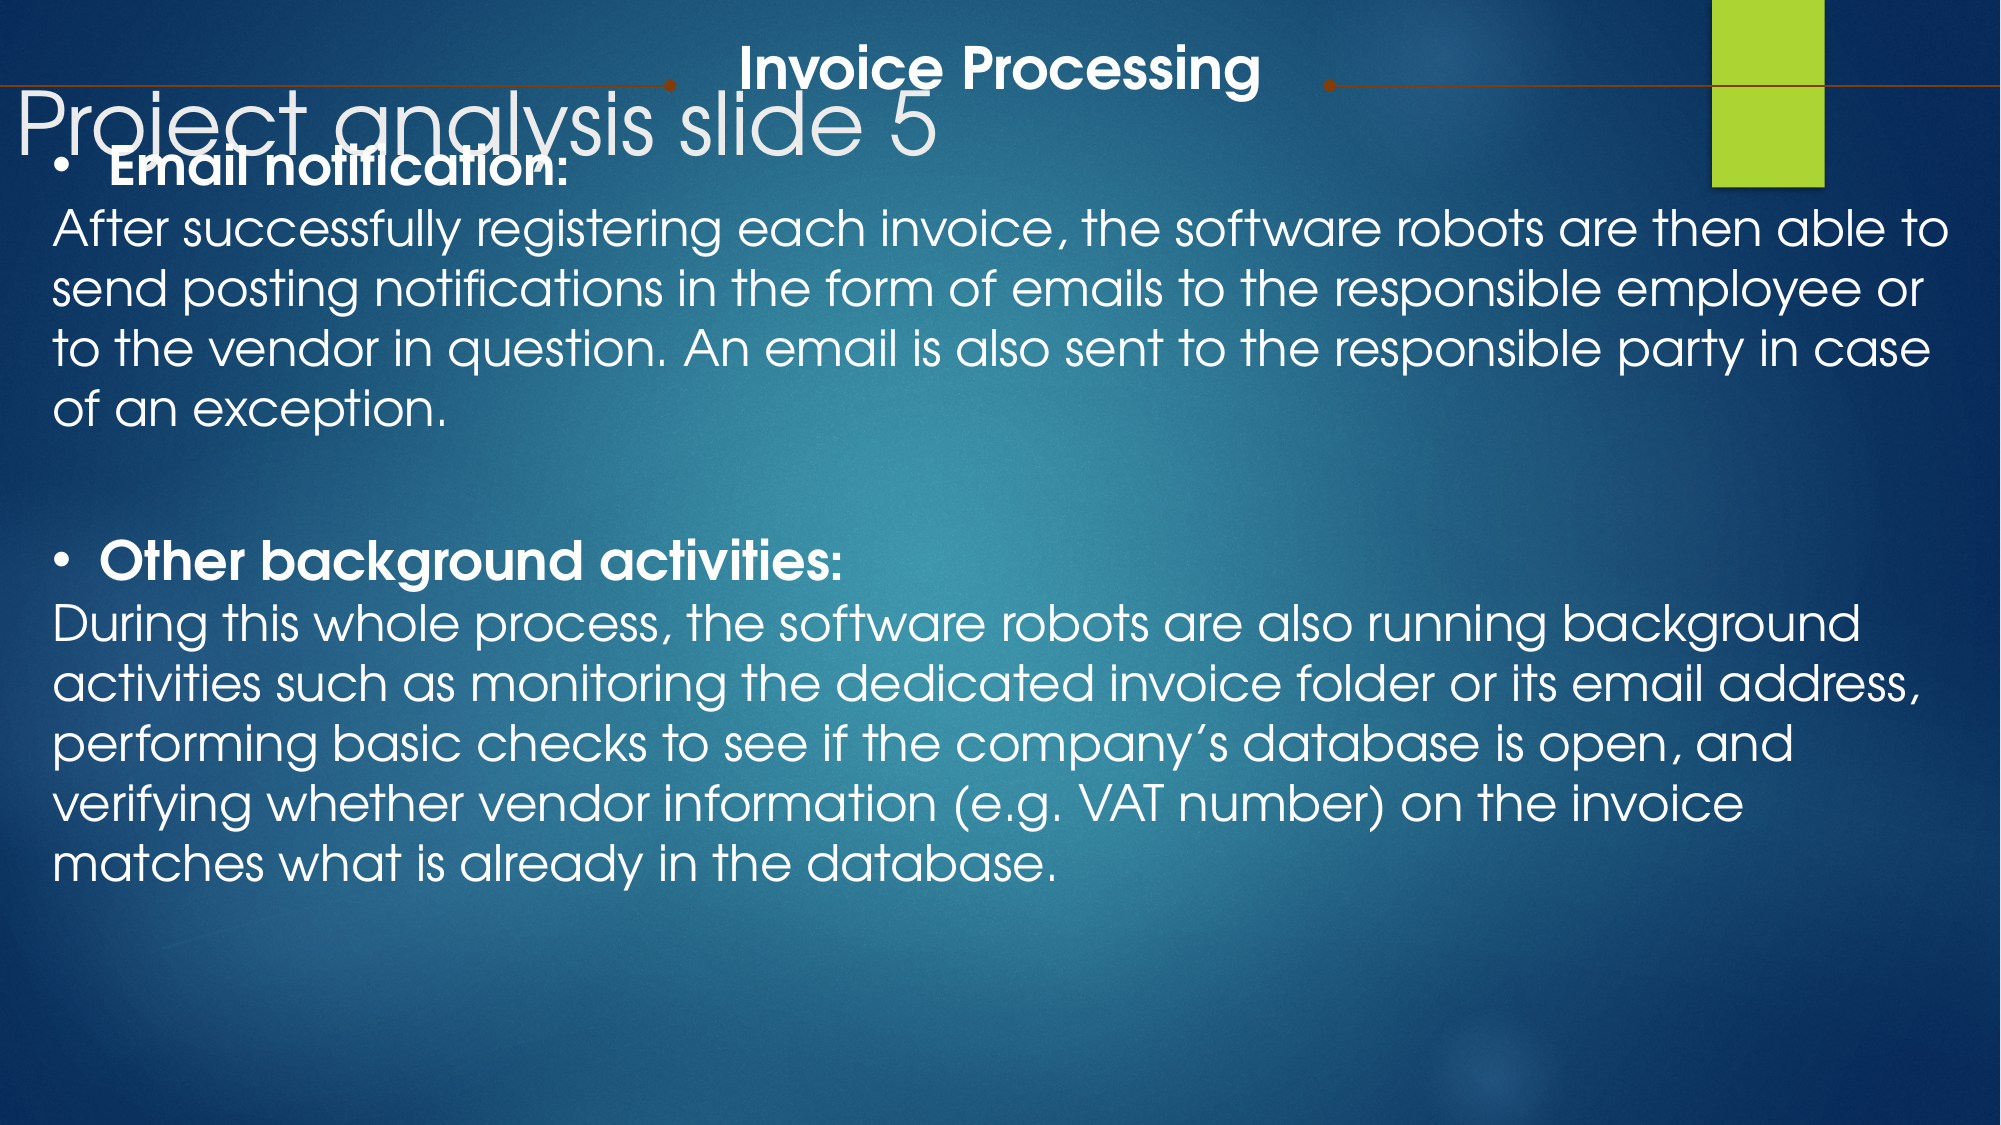

Invoice Processing

Project analysis slide 5
Email notification:
After successfully registering each invoice, the software robots are then able to send posting notifications in the form of emails to the responsible employee or to the vendor in question. An email is also sent to the responsible party in case of an exception.

Other background activities:
During this whole process, the software robots are also running background activities such as monitoring the dedicated invoice folder or its email address, performing basic checks to see if the company’s database is open, and verifying whether vendor information (e.g. VAT number) on the invoice matches what is already in the database.